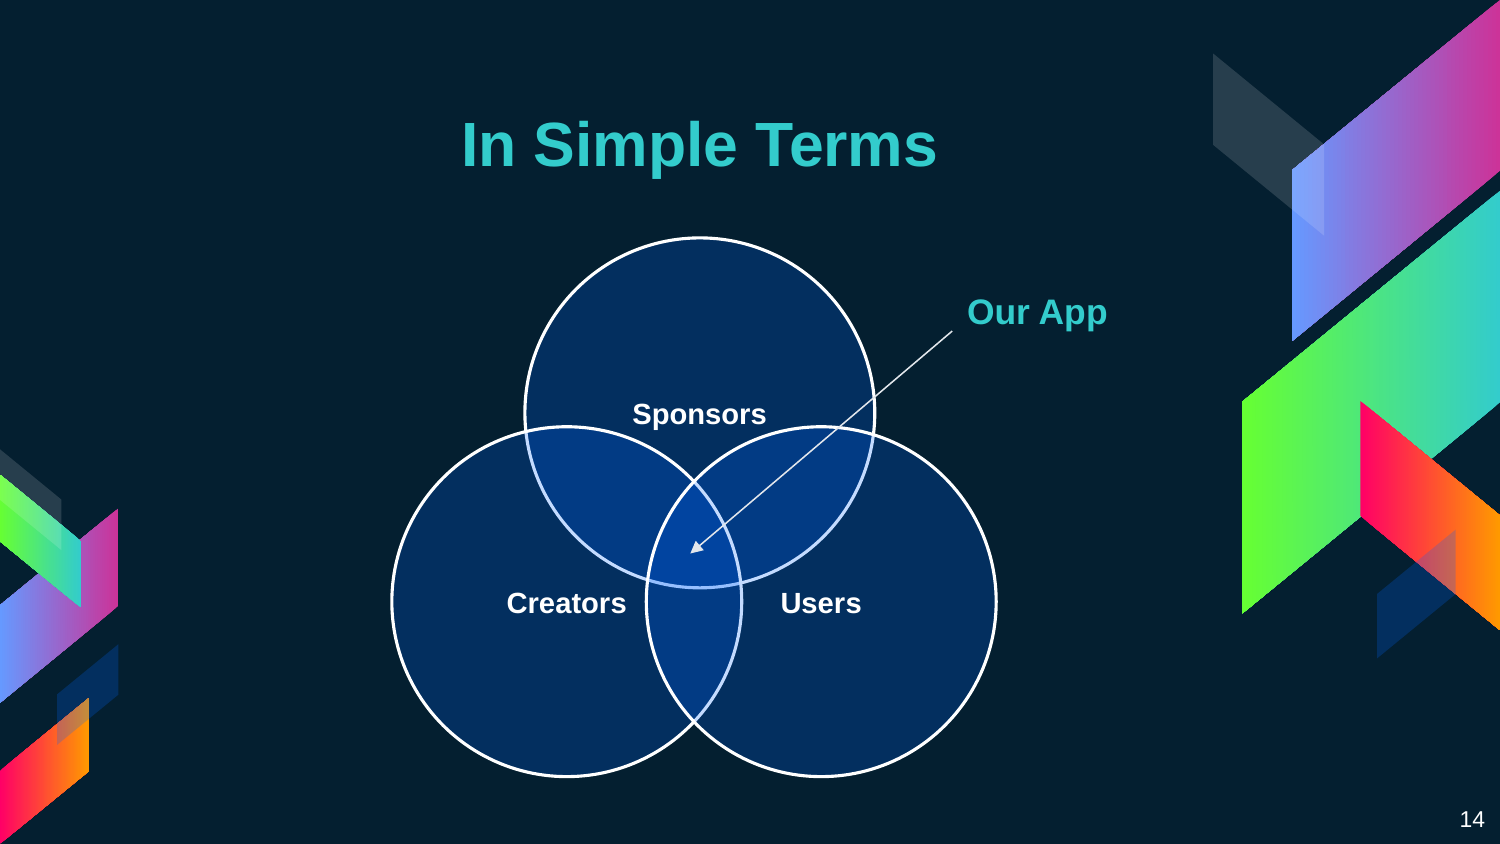

# In Simple Terms
Sponsors
Our App
Creators
Users
14